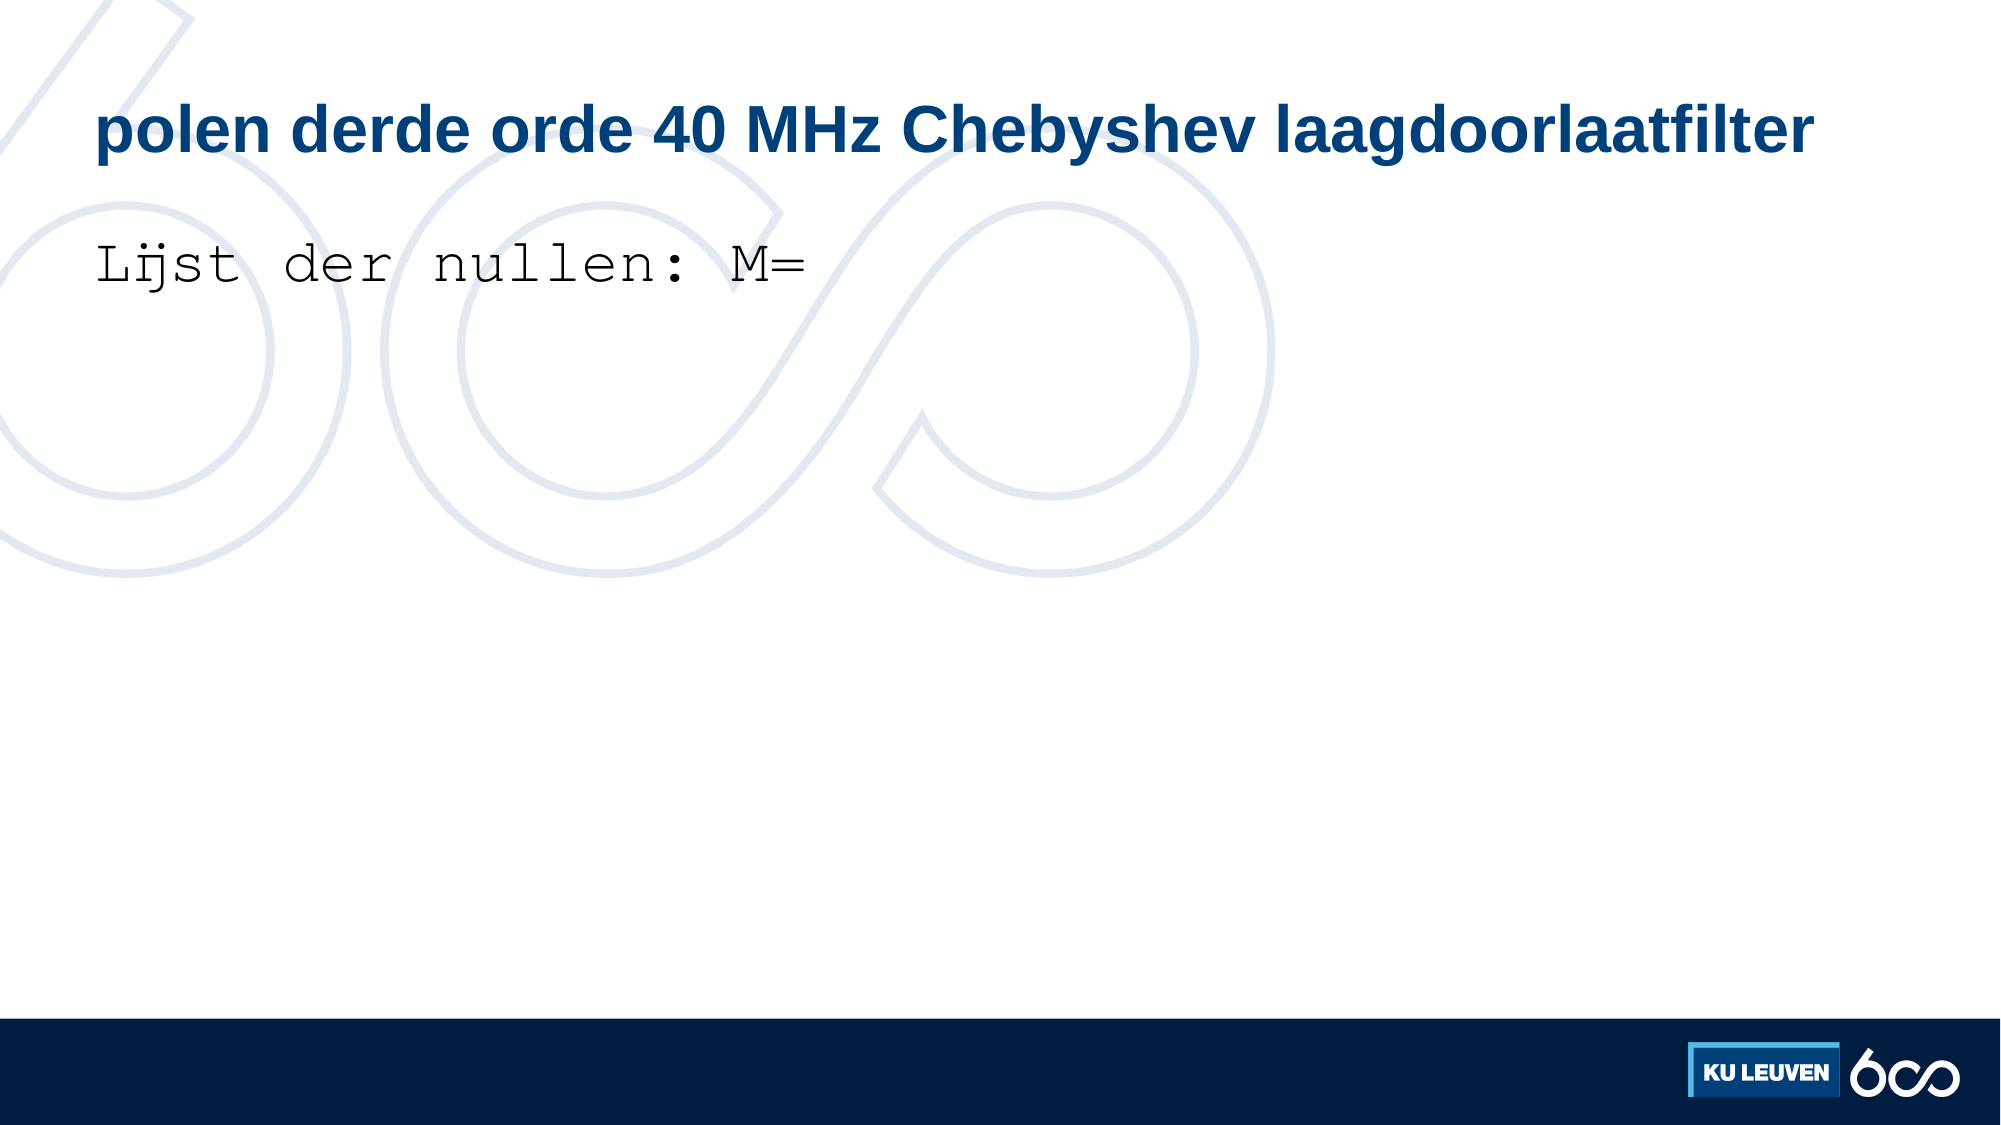

# polen derde orde 40 MHz Chebyshev laagdoorlaatfilter
Lijst der nullen: M=